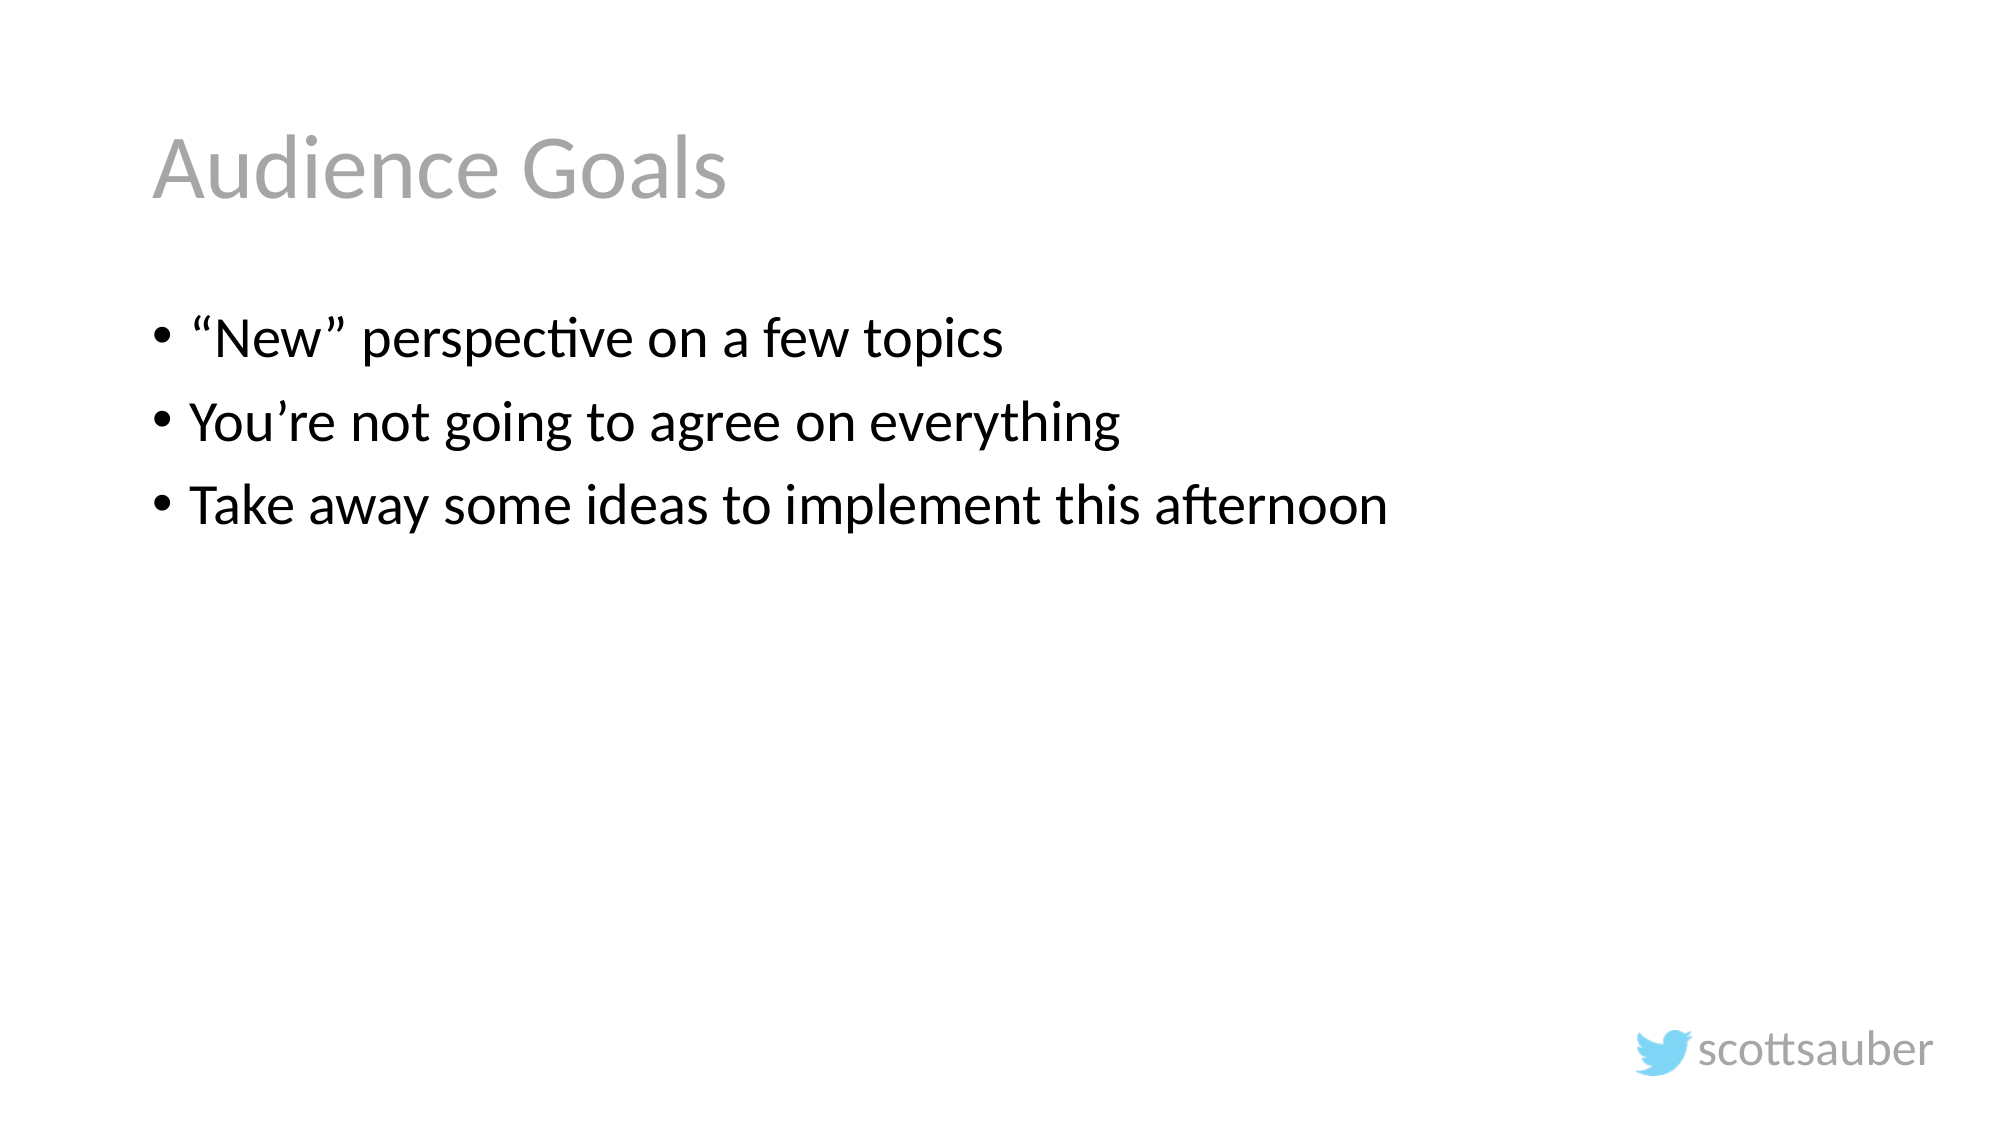

# Audience Goals
“New” perspective on a few topics
You’re not going to agree on everything
Take away some ideas to implement this afternoon
scottsauber